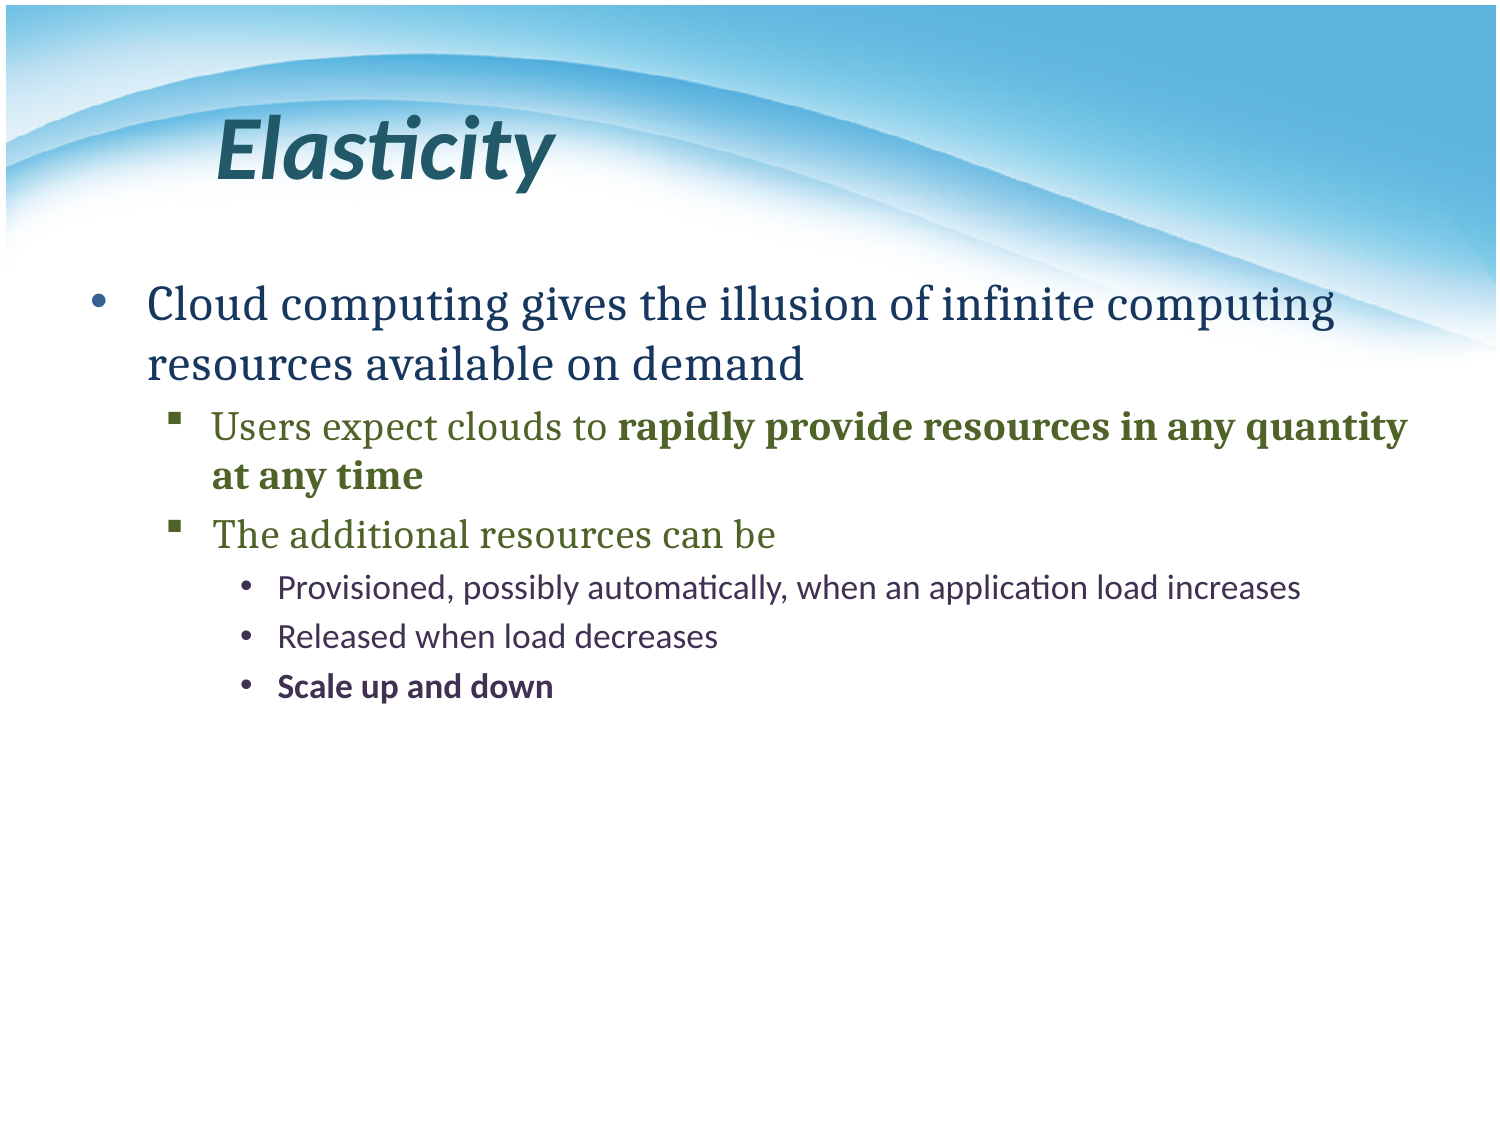

# Elasticity
Cloud computing gives the illusion of infinite computing resources available on demand
Users expect clouds to rapidly provide resources in any quantity at any time
The additional resources can be
Provisioned, possibly automatically, when an application load increases
Released when load decreases
Scale up and down